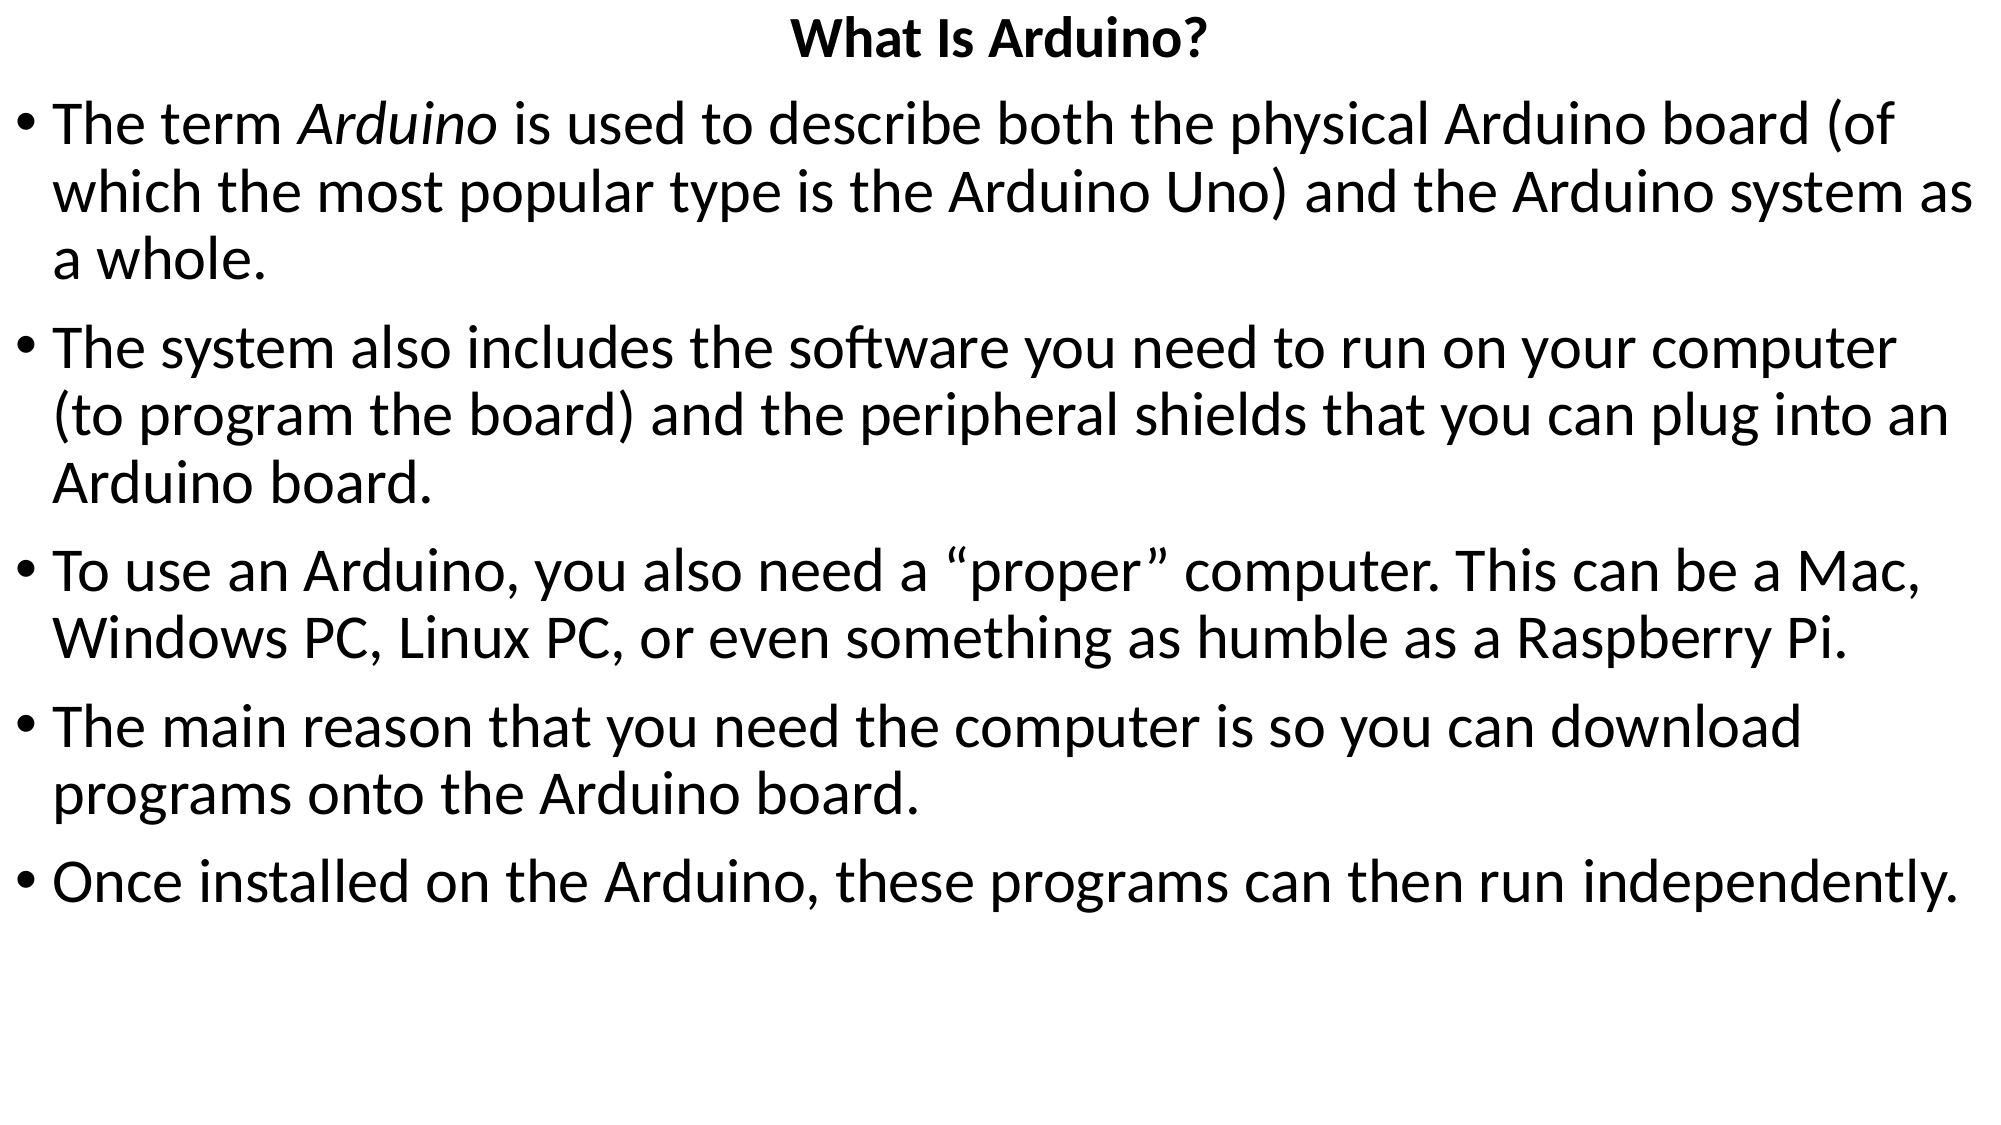

What Is Arduino?
The term Arduino is used to describe both the physical Arduino board (of which the most popular type is the Arduino Uno) and the Arduino system as a whole.
The system also includes the software you need to run on your computer (to program the board) and the peripheral shields that you can plug into an Arduino board.
To use an Arduino, you also need a “proper” computer. This can be a Mac, Windows PC, Linux PC, or even something as humble as a Raspberry Pi.
The main reason that you need the computer is so you can download programs onto the Arduino board.
Once installed on the Arduino, these programs can then run independently.